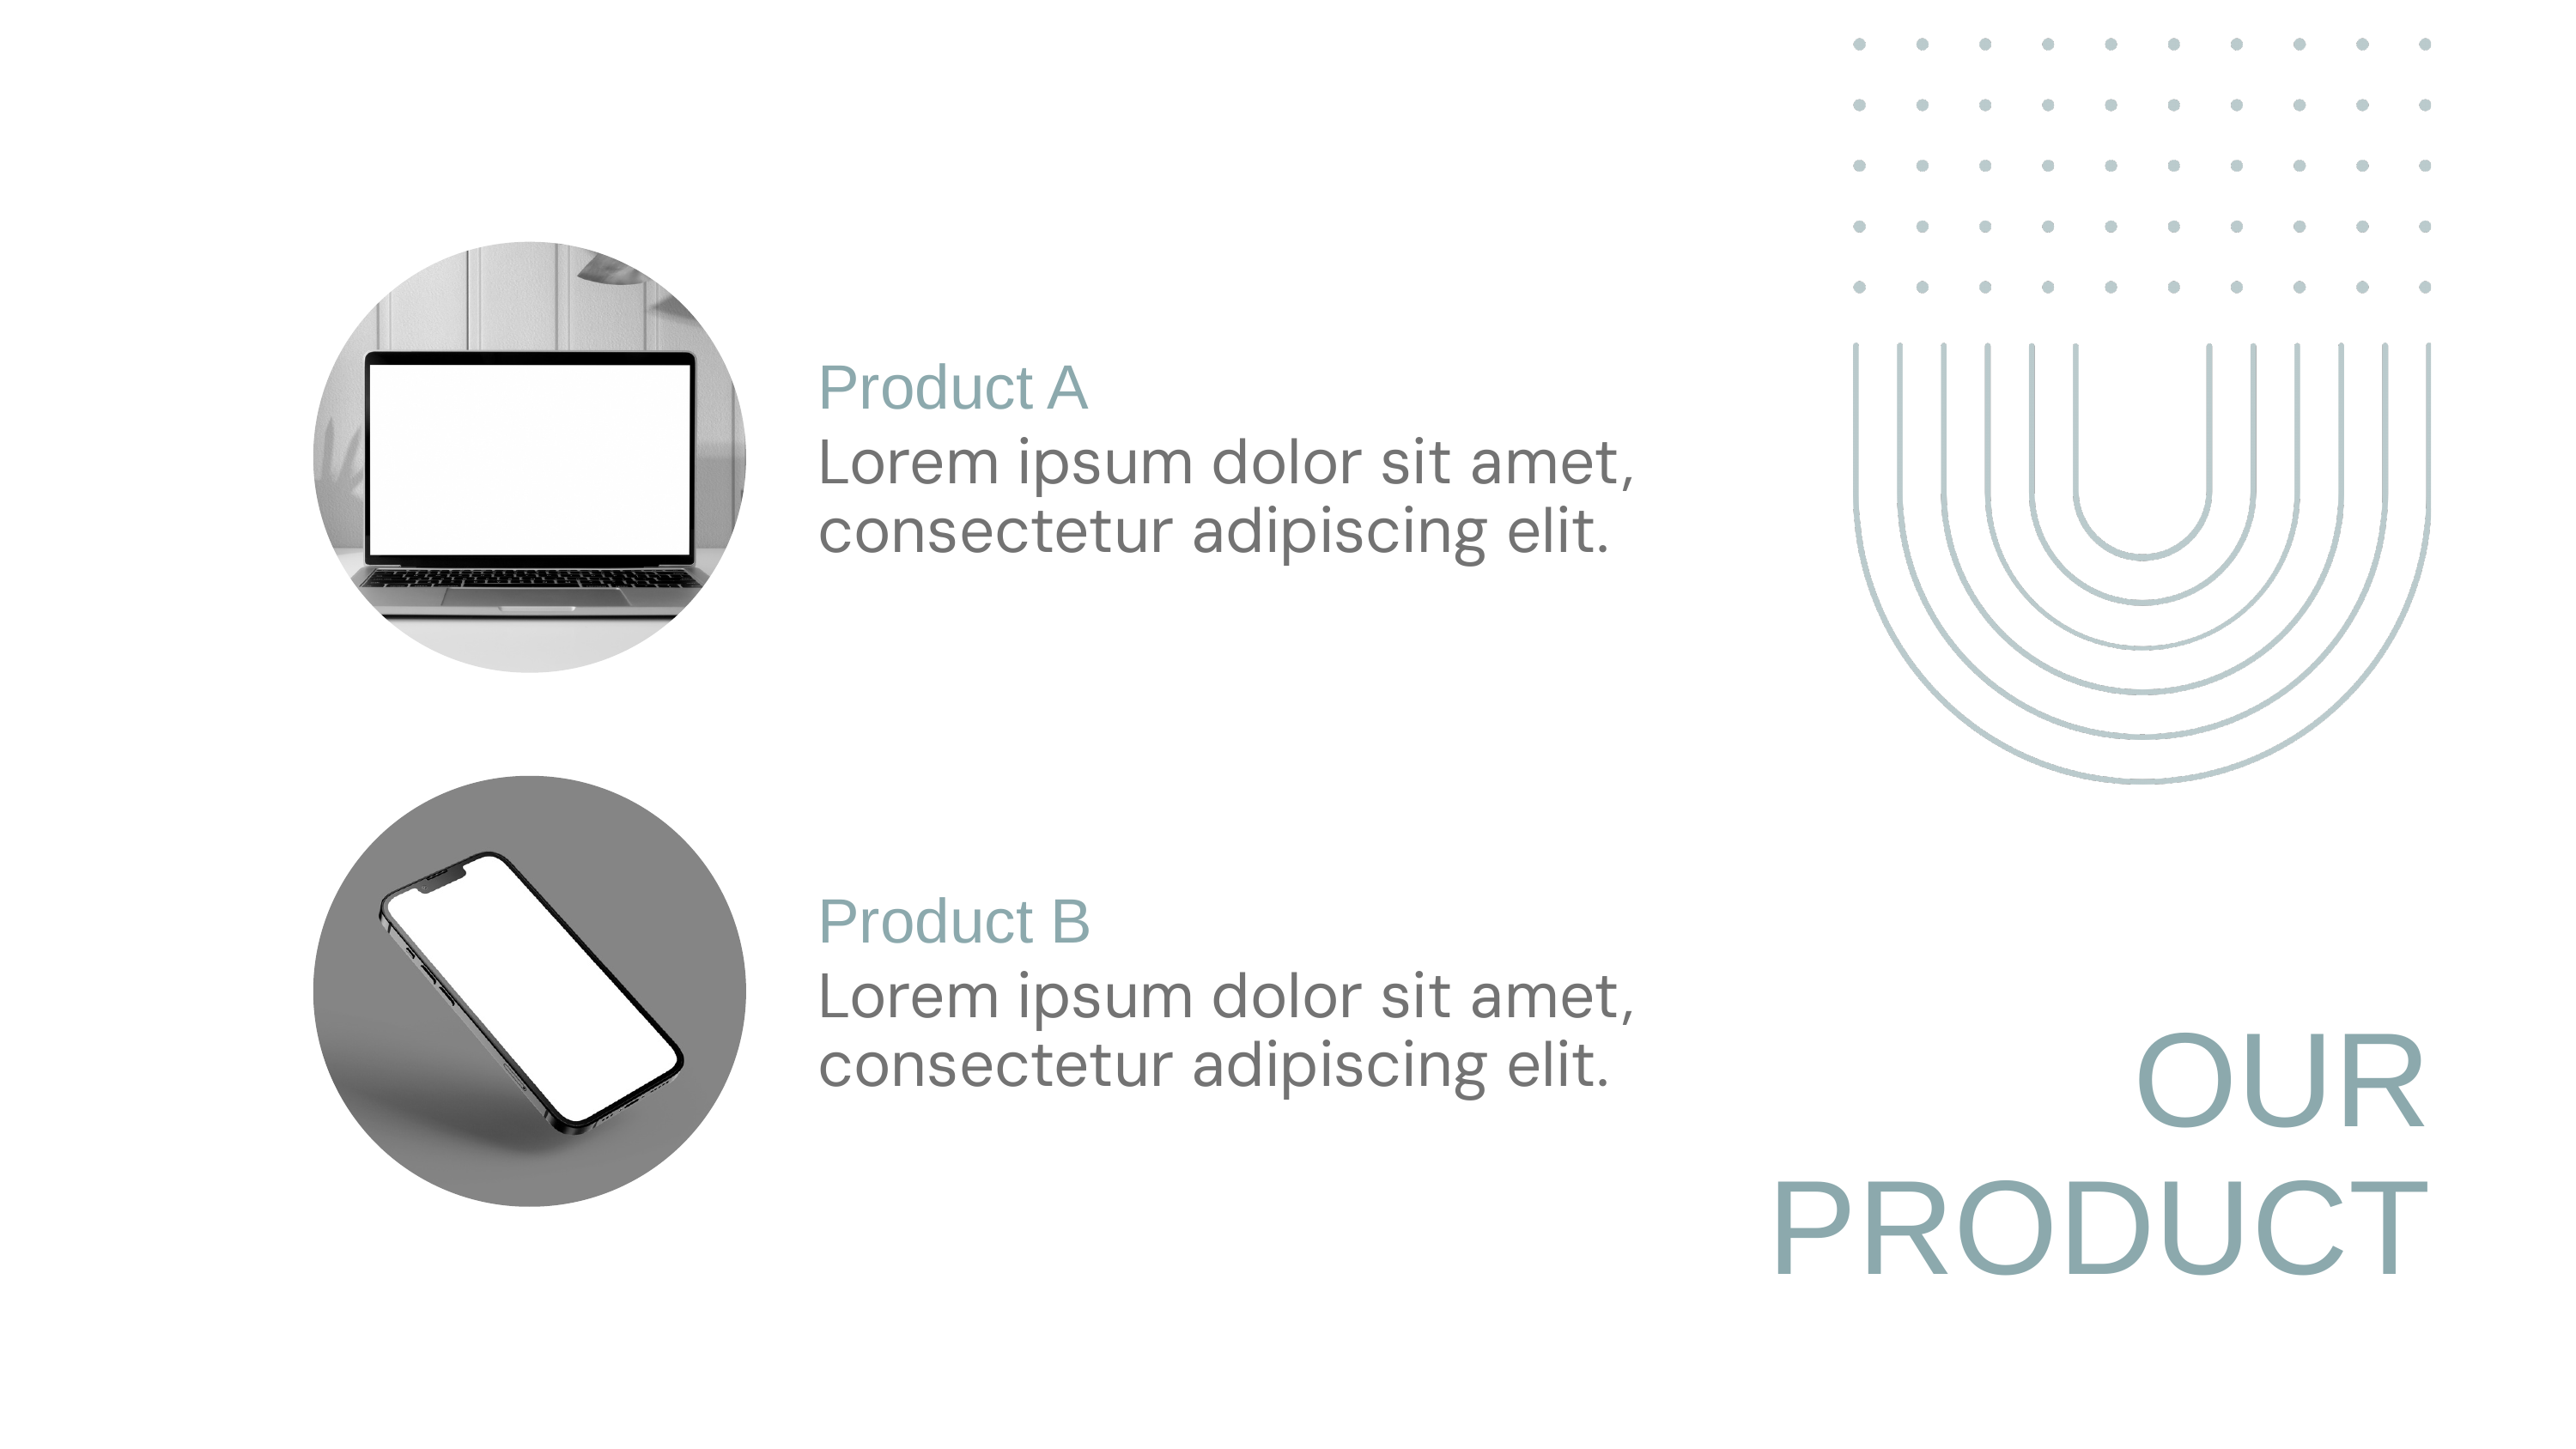

Product A
Lorem ipsum dolor sit amet, consectetur adipiscing elit.

Product B
Lorem ipsum dolor sit amet, consectetur adipiscing elit.
OUR PRODUCT